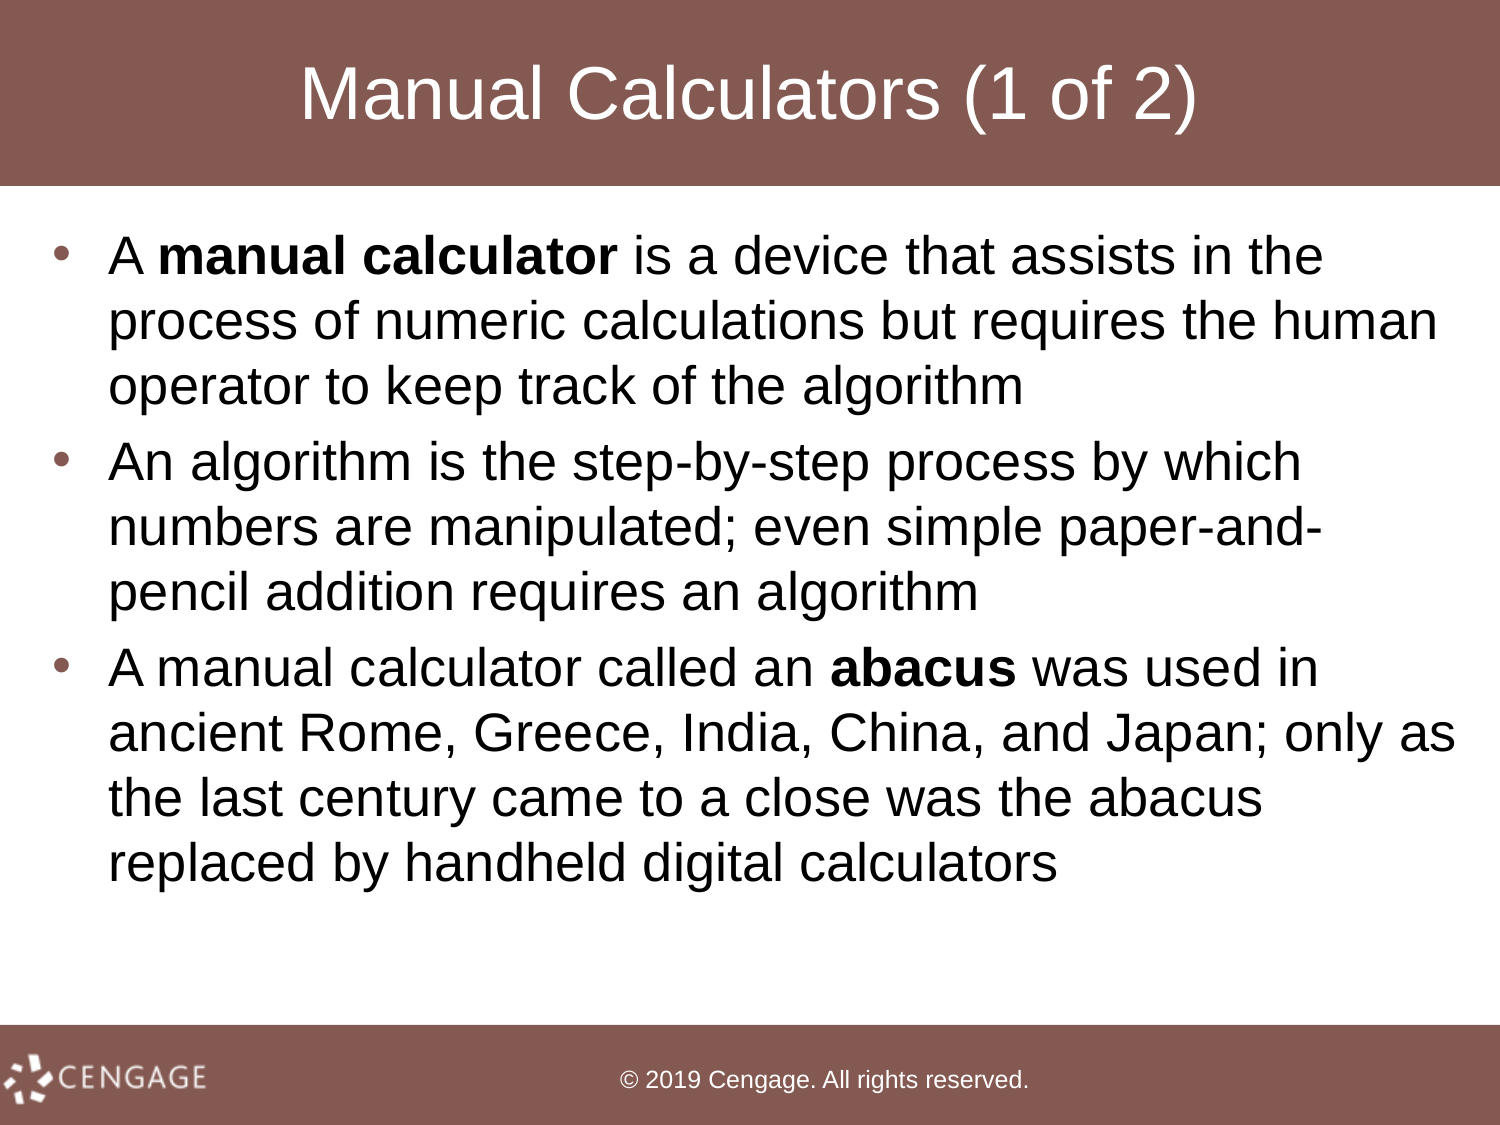

# Manual Calculators (1 of 2)
A manual calculator is a device that assists in the process of numeric calculations but requires the human operator to keep track of the algorithm
An algorithm is the step-by-step process by which numbers are manipulated; even simple paper-and-pencil addition requires an algorithm
A manual calculator called an abacus was used in ancient Rome, Greece, India, China, and Japan; only as the last century came to a close was the abacus replaced by handheld digital calculators